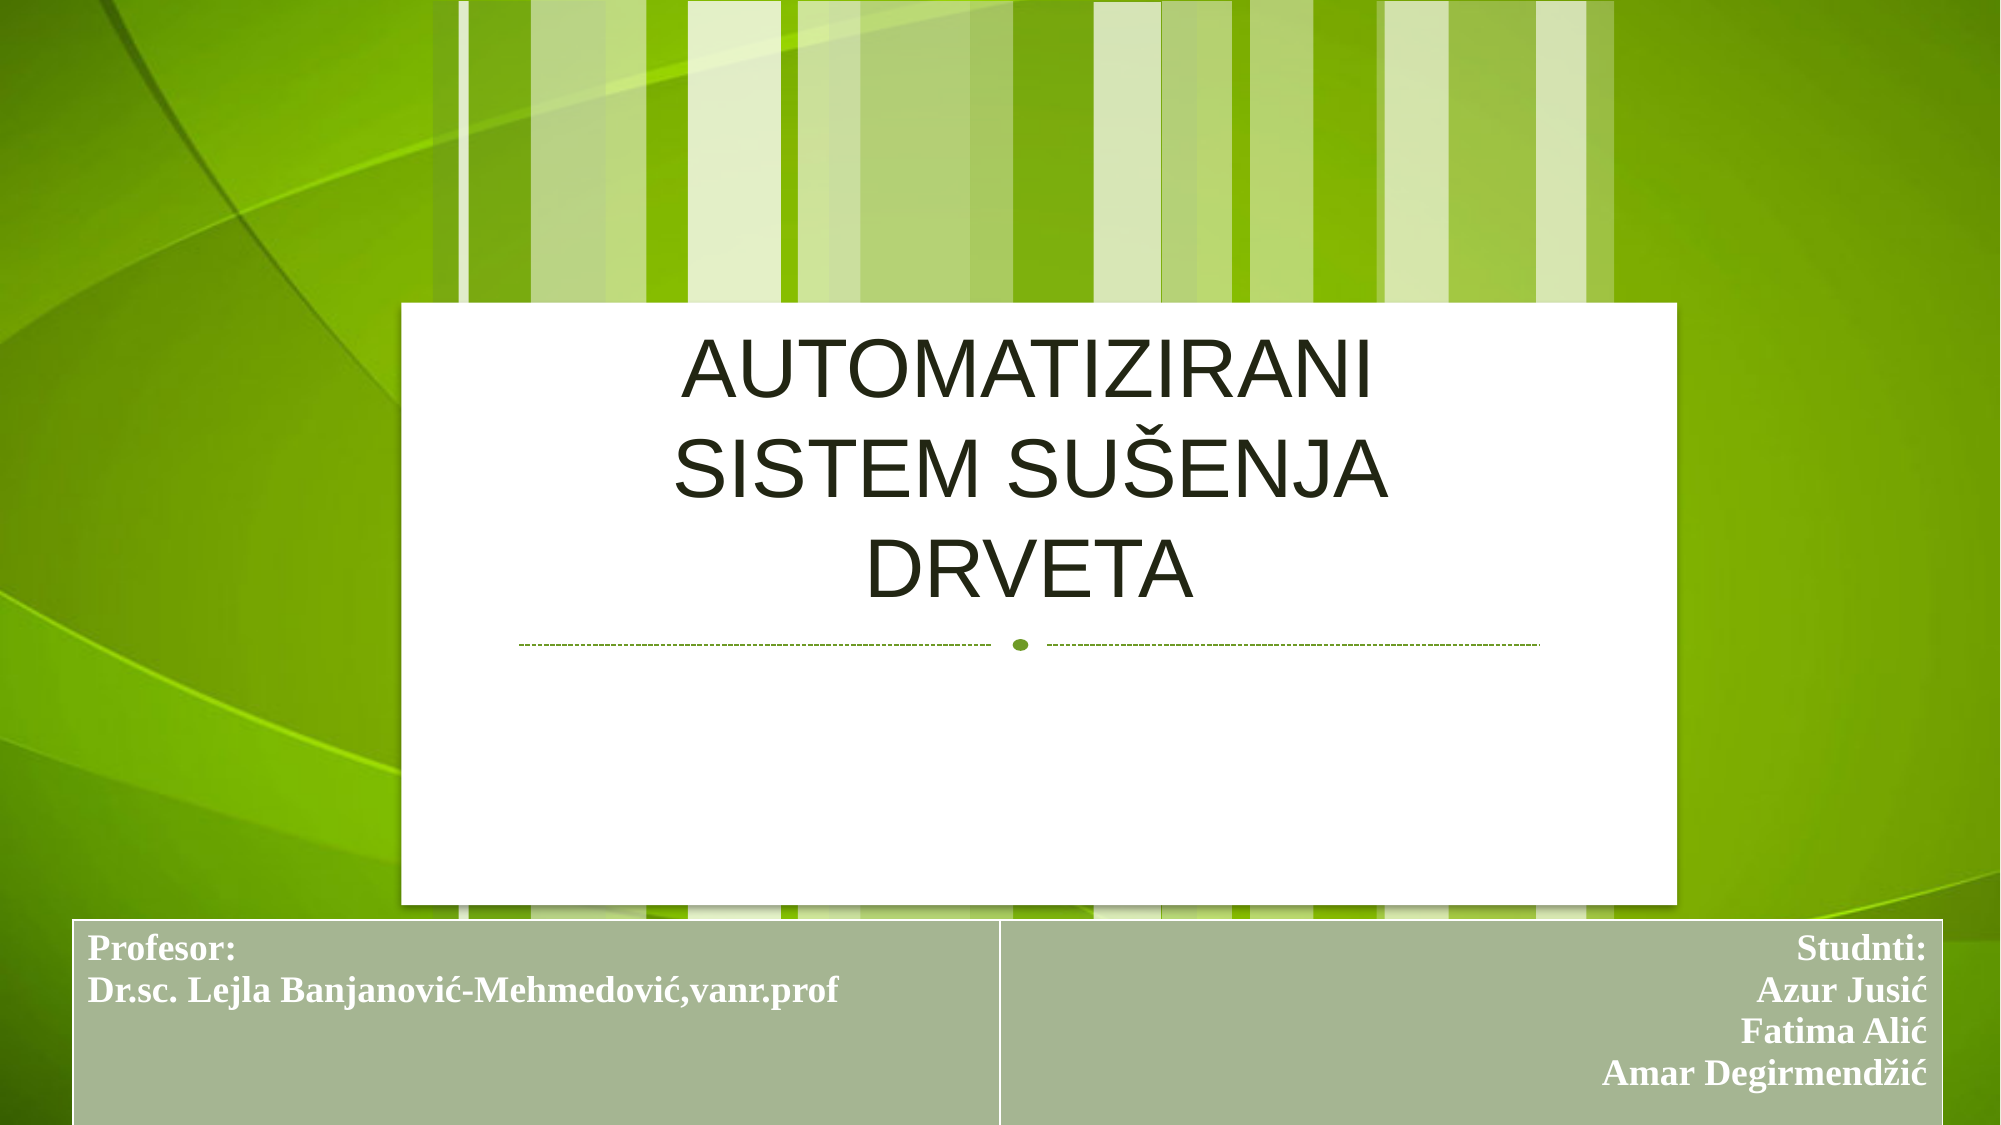

# Automatizirani sistem sušenja drveta

| Profesor: Dr.sc. Lejla Banjanović-Mehmedović,vanr.prof | Studnti: Azur Jusić Fatima Alić Amar Degirmendžić |
| --- | --- |